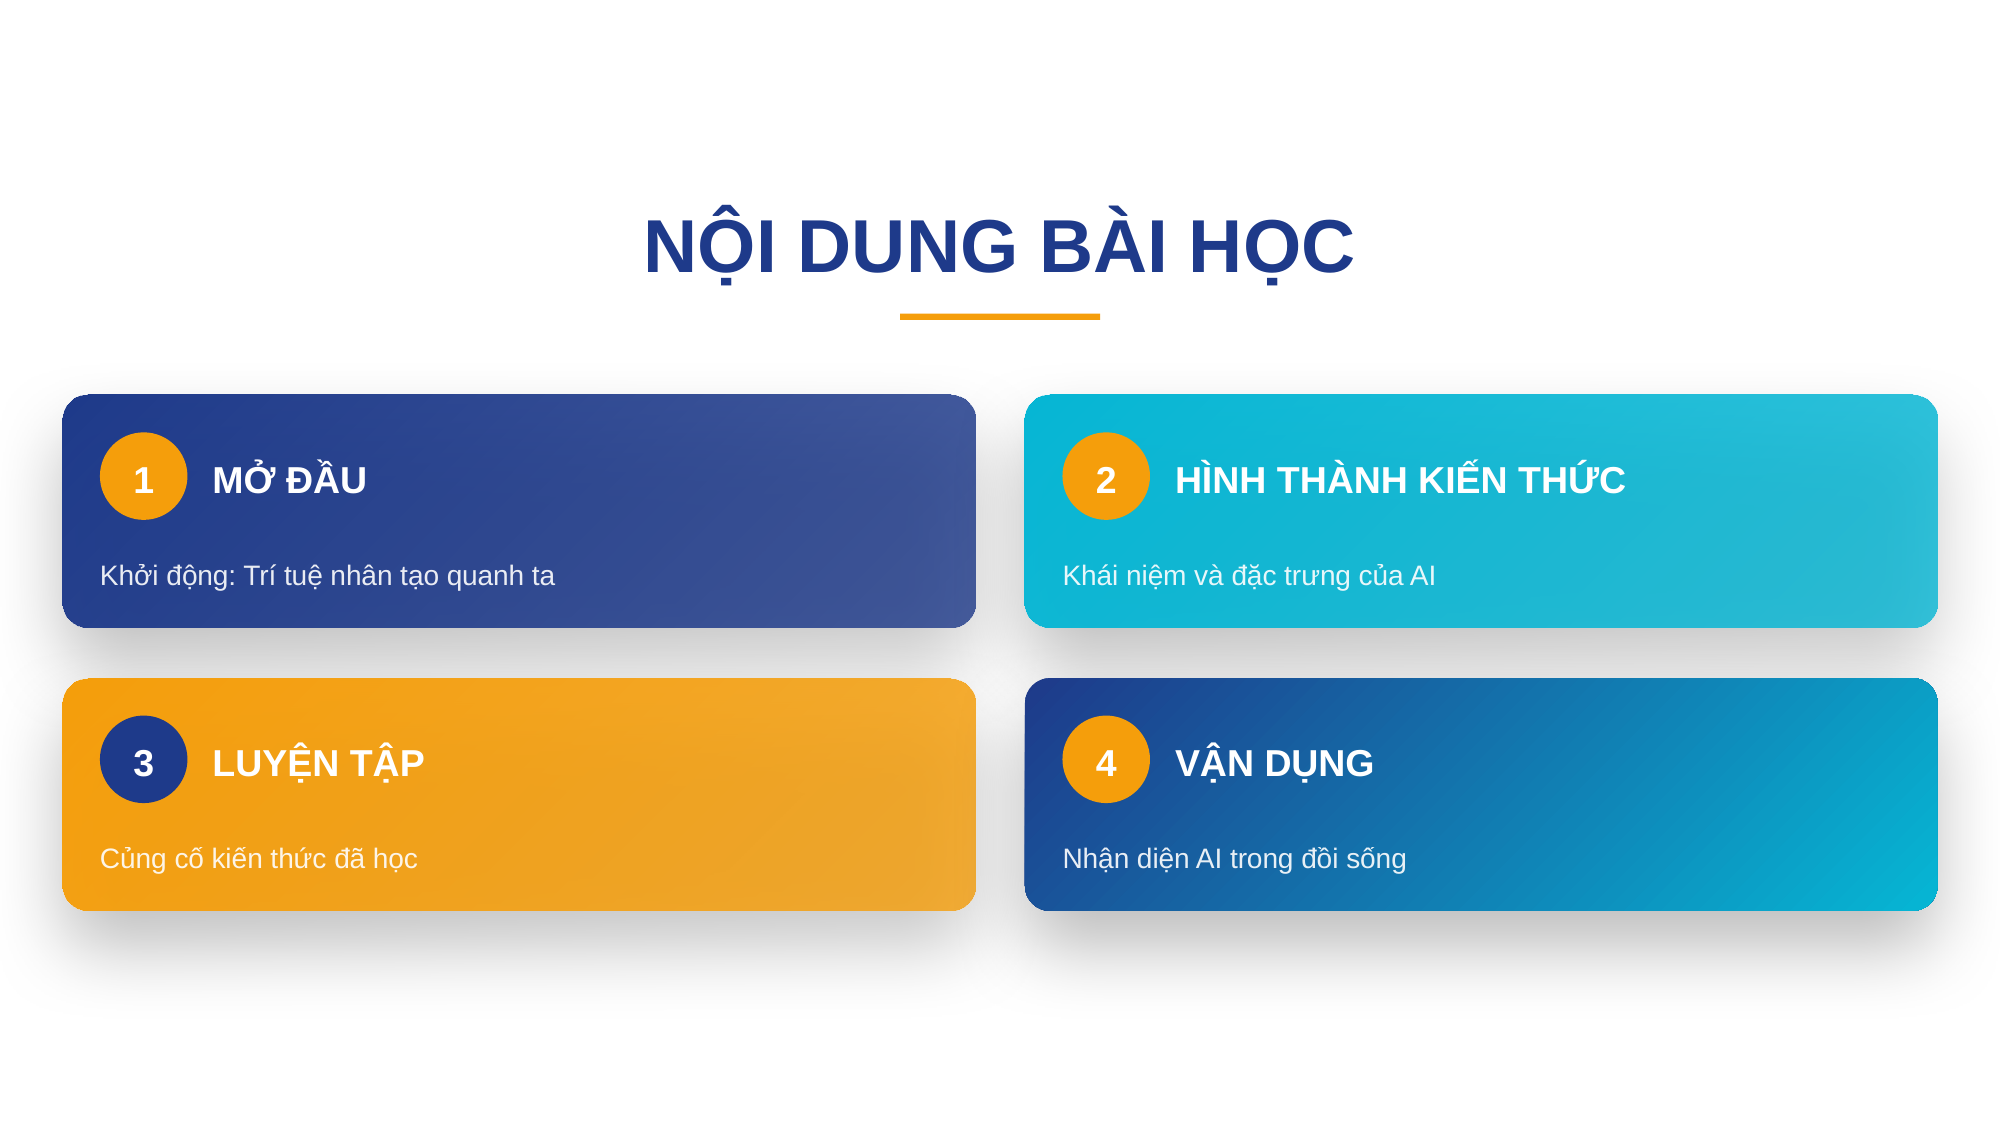

NỘI DUNG BÀI HỌC

1

2

MỞ ĐẦU
HÌNH THÀNH KIẾN THỨC
Khởi động: Trí tuệ nhân tạo quanh ta
Khái niệm và đặc trưng của AI

3

4

LUYỆN TẬP
VẬN DỤNG
Củng cố kiến thức đã học
Nhận diện AI trong đồi sống